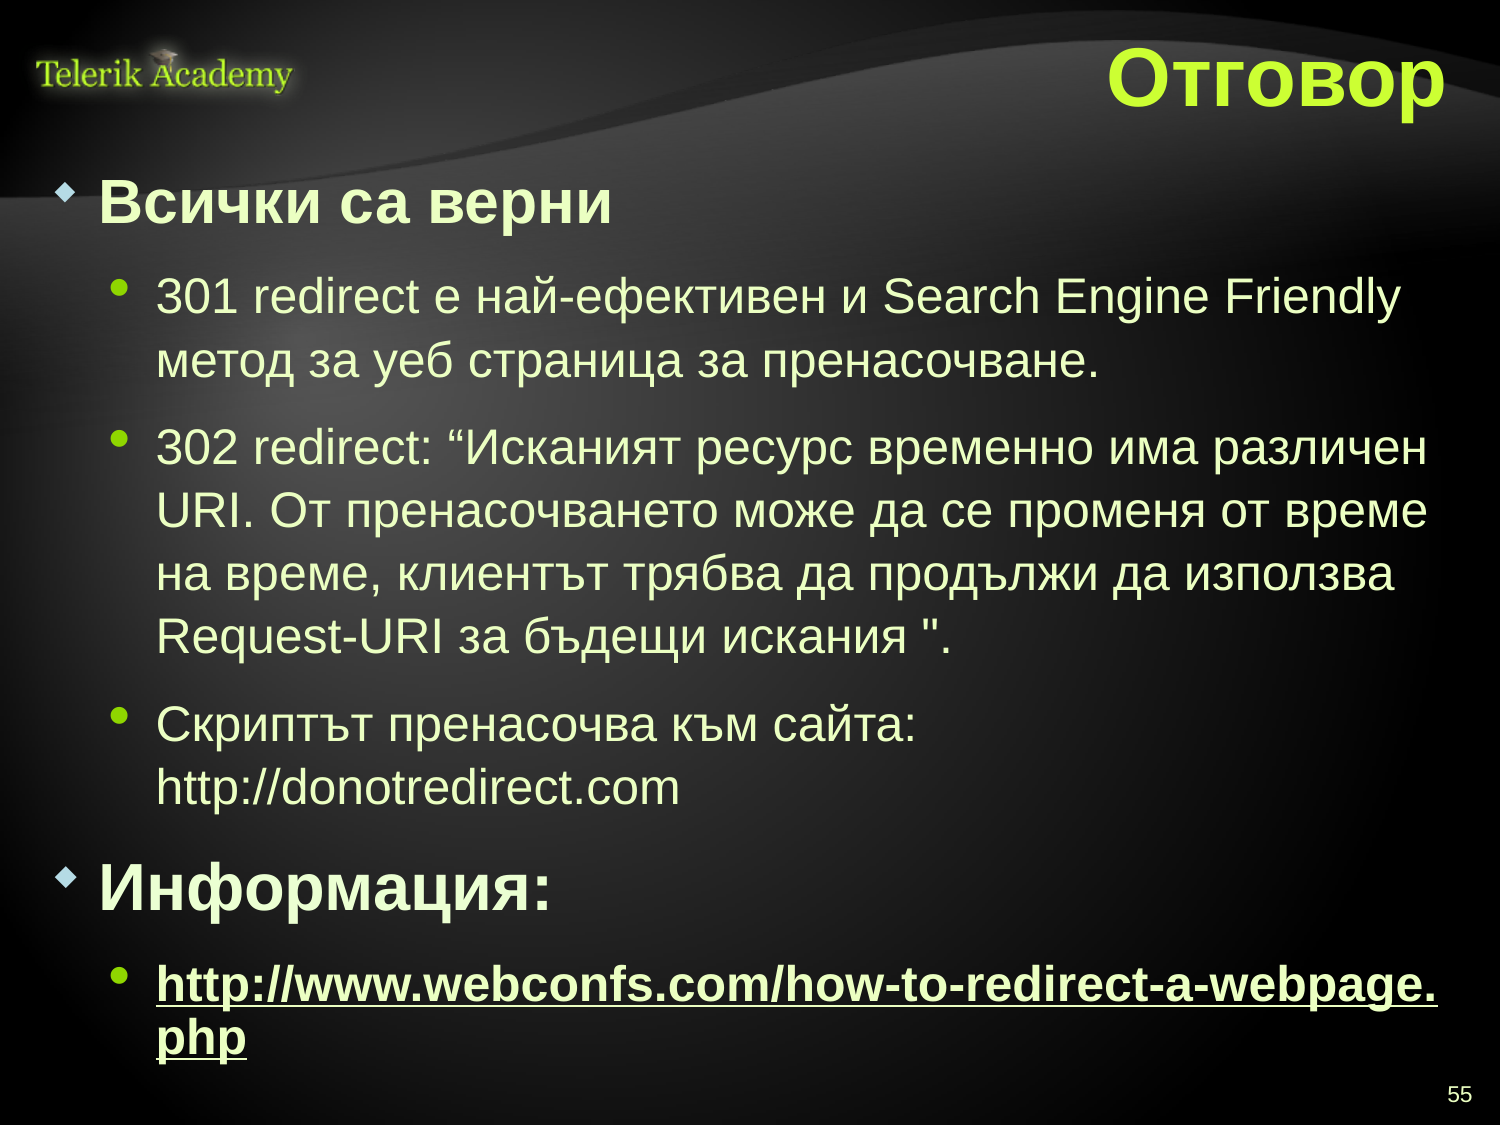

# Отговор
Всички са верни
301 redirect е най-ефективен и Search Engine Friendly метод за уеб страница за пренасочване.
302 redirect: “Исканият ресурс временно има различен URI. От пренасочването може да се променя от време на време, клиентът трябва да продължи да използва Request-URI за бъдещи искания ".
Скриптът пренасочва към сайта: http://donotredirect.com
Информация:
http://www.webconfs.com/how-to-redirect-a-webpage.php
http://www.internetofficer.com/seo/302-redirect/
55